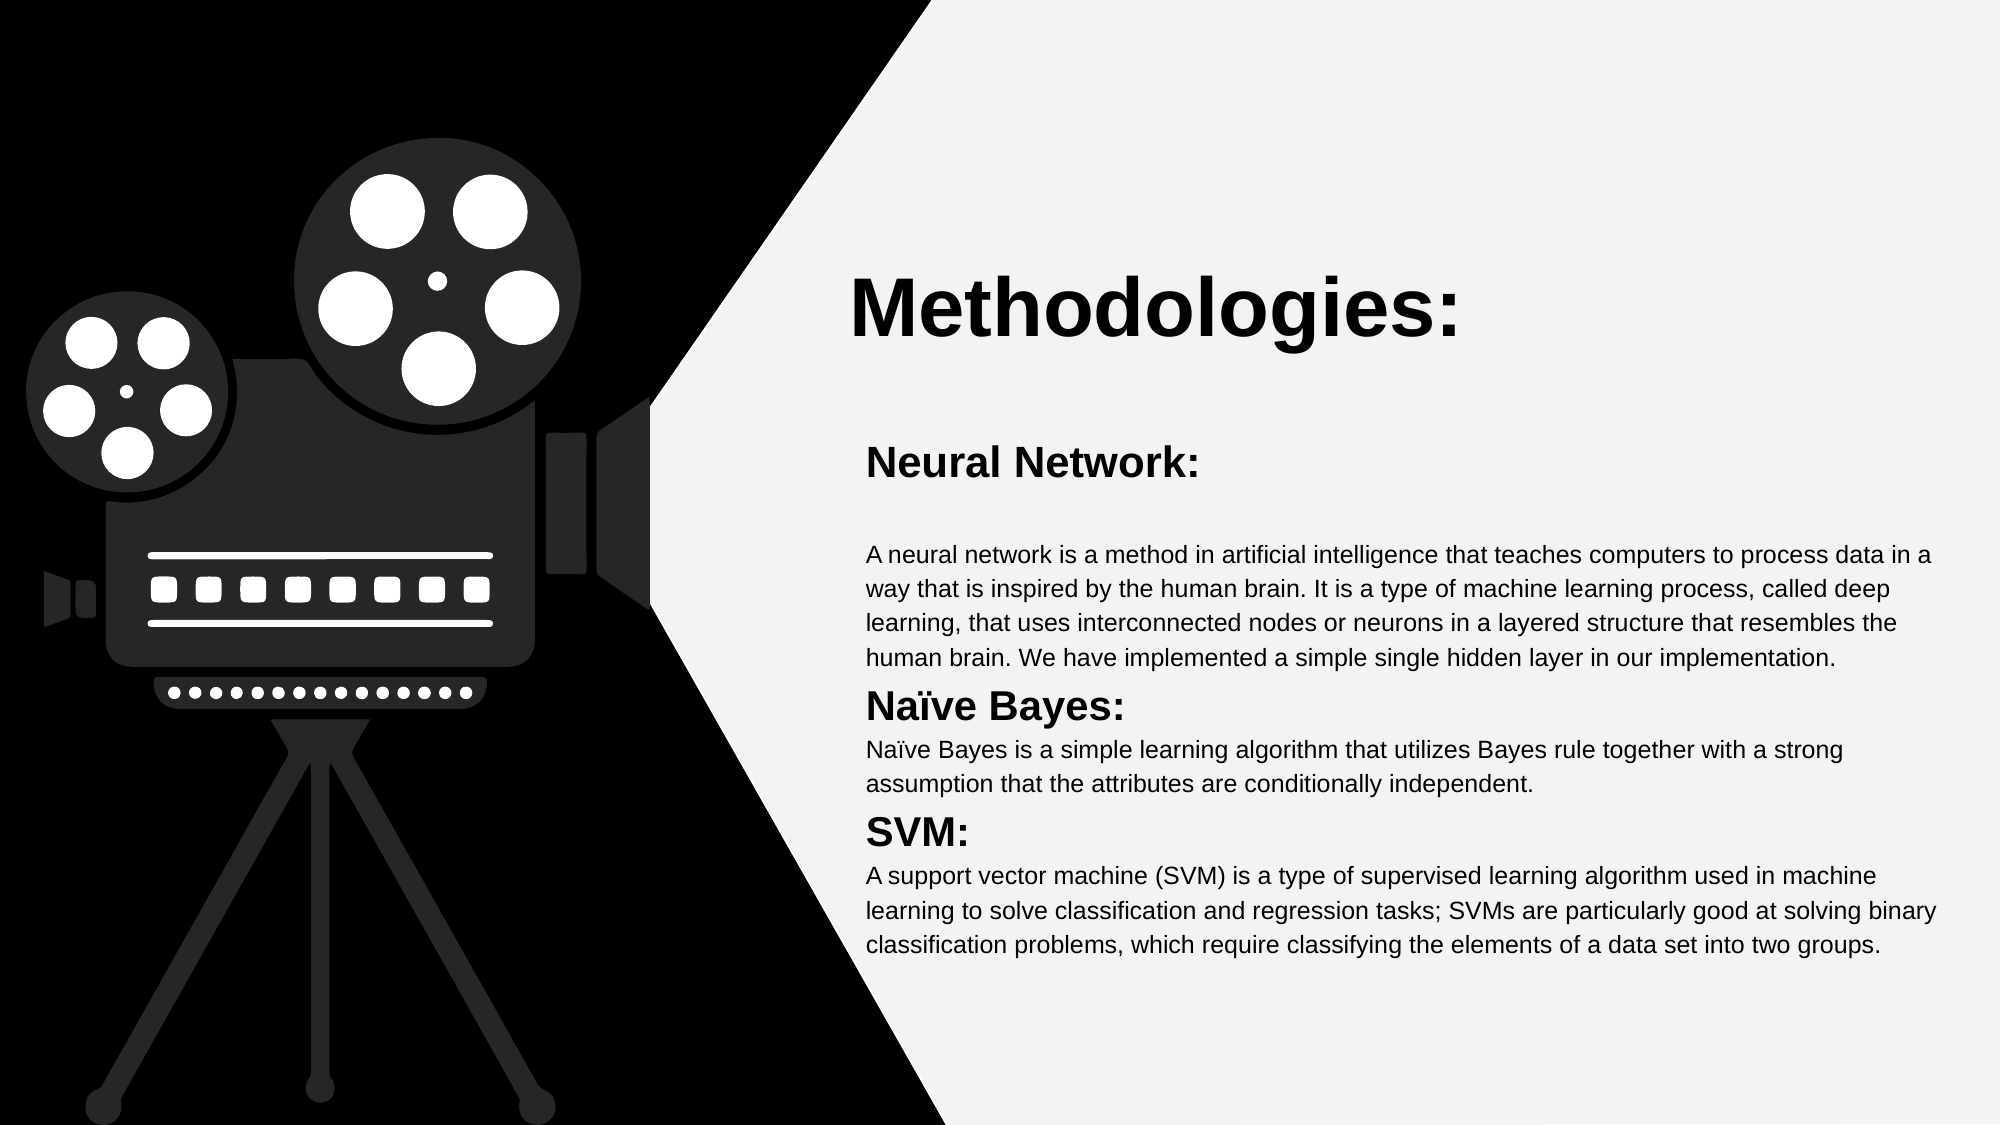

# Methodologies:
Neural Network:
A neural network is a method in artificial intelligence that teaches computers to process data in a way that is inspired by the human brain. It is a type of machine learning process, called deep learning, that uses interconnected nodes or neurons in a layered structure that resembles the human brain. We have implemented a simple single hidden layer in our implementation.
Naïve Bayes:
Naïve Bayes is a simple learning algorithm that utilizes Bayes rule together with a strong assumption that the attributes are conditionally independent.
SVM:
A support vector machine (SVM) is a type of supervised learning algorithm used in machine learning to solve classification and regression tasks; SVMs are particularly good at solving binary classification problems, which require classifying the elements of a data set into two groups.